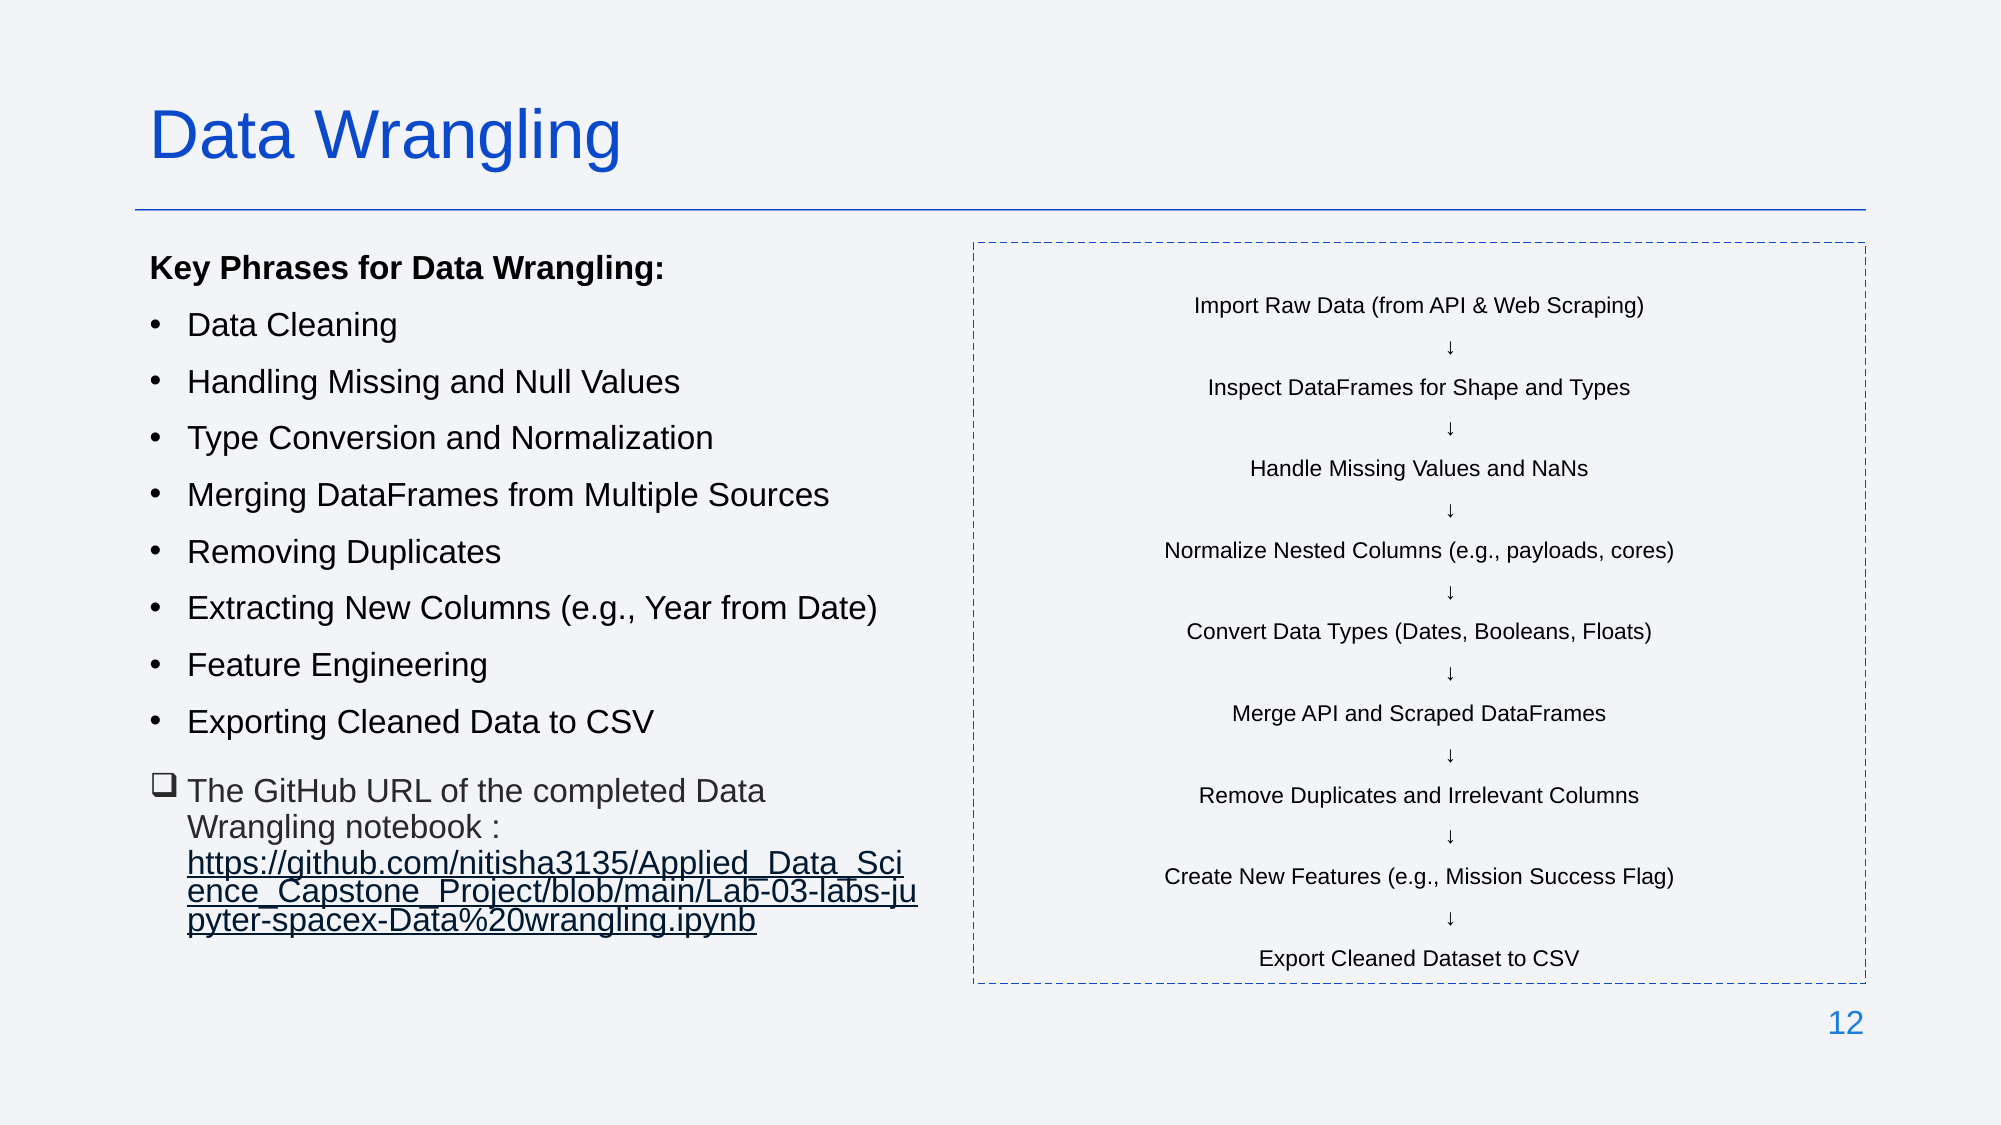

Data Wrangling

Import Raw Data (from API & Web Scraping)
          ↓
Inspect DataFrames for Shape and Types
          ↓
Handle Missing Values and NaNs
          ↓
Normalize Nested Columns (e.g., payloads, cores)
          ↓
Convert Data Types (Dates, Booleans, Floats)
          ↓
Merge API and Scraped DataFrames
          ↓
Remove Duplicates and Irrelevant Columns
          ↓
Create New Features (e.g., Mission Success Flag)
          ↓
Export Cleaned Dataset to CSV

Key Phrases for Data Wrangling:
Data Cleaning
Handling Missing and Null Values
Type Conversion and Normalization
Merging DataFrames from Multiple Sources
Removing Duplicates
Extracting New Columns (e.g., Year from Date)
Feature Engineering
Exporting Cleaned Data to CSV
The GitHub URL of the completed Data Wrangling notebook : https://github.com/nitisha3135/Applied_Data_Science_Capstone_Project/blob/main/Lab-03-labs-jupyter-spacex-Data%20wrangling.ipynb

12